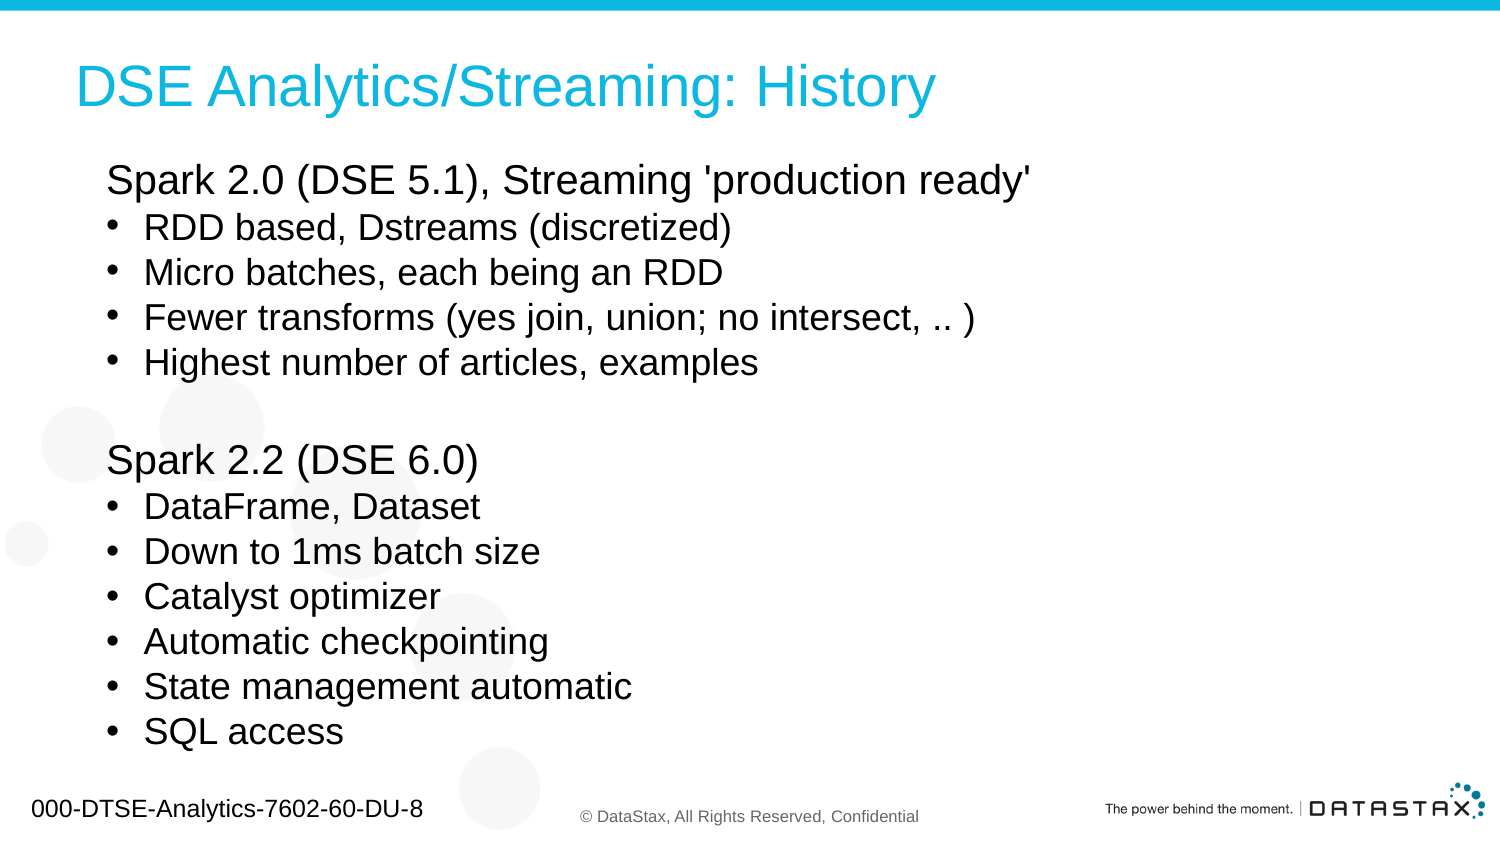

# DSE Analytics/Streaming: History
Spark 2.0 (DSE 5.1), Streaming 'production ready'
RDD based, Dstreams (discretized)
Micro batches, each being an RDD
Fewer transforms (yes join, union; no intersect, .. )
Highest number of articles, examples

Spark 2.2 (DSE 6.0)
DataFrame, Dataset
Down to 1ms batch size
Catalyst optimizer
Automatic checkpointing
State management automatic
SQL access
000-DTSE-Analytics-7602-60-DU-8